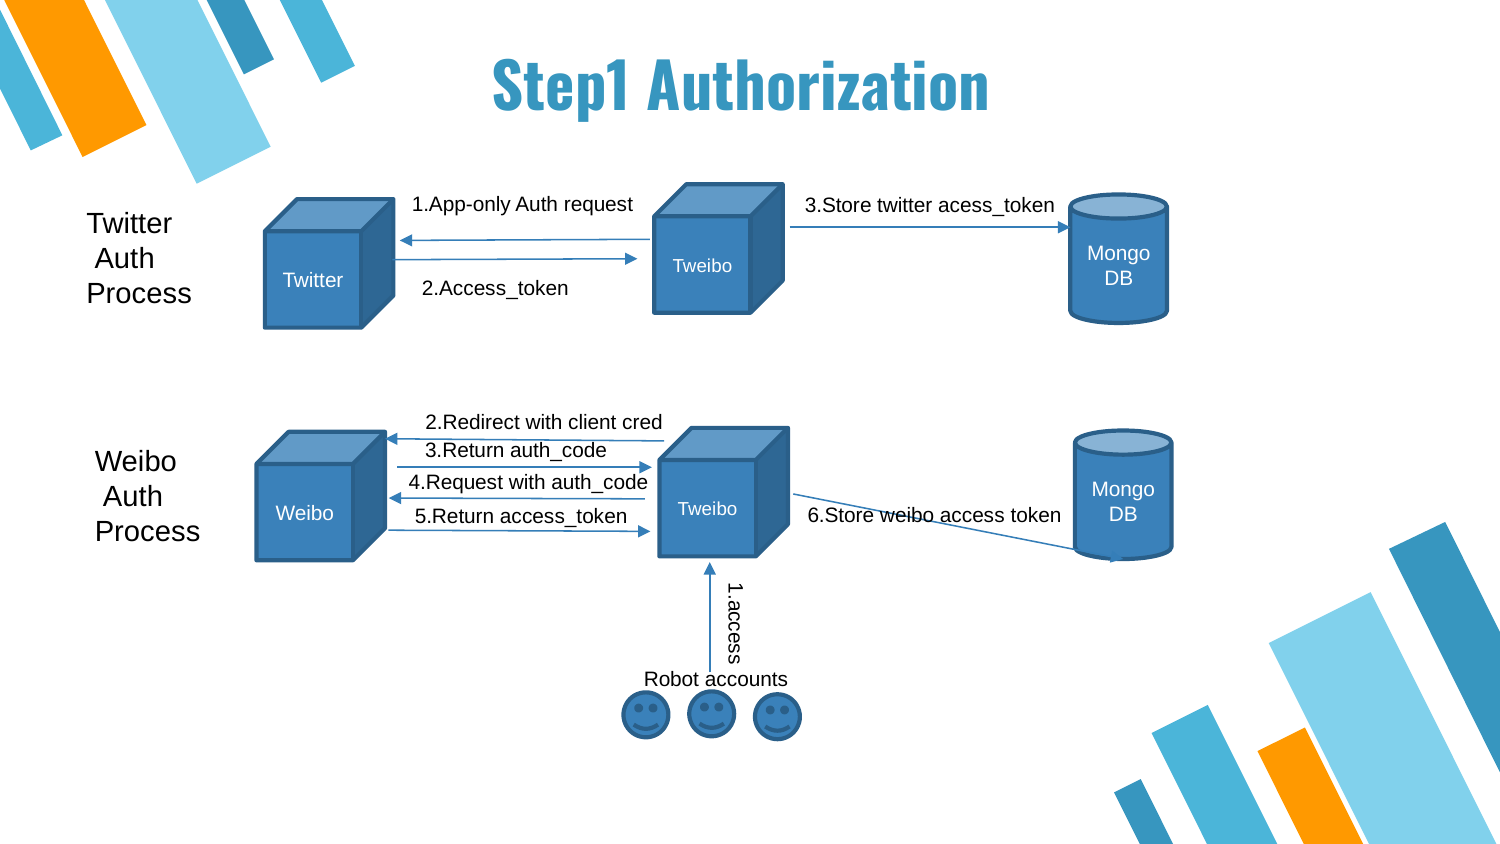

# Step1 Authorization
1.App-only Auth request
3.Store twitter acess_token
Tweibo
MongoDB
Twitter
 Auth
Process
Twitter
2.Access_token
2.Redirect with client cred
Tweibo
3.Return auth_code
MongoDB
Weibo
Weibo
 Auth
Process
4.Request with auth_code
6.Store weibo access token
5.Return access_token
1.access
Robot accounts